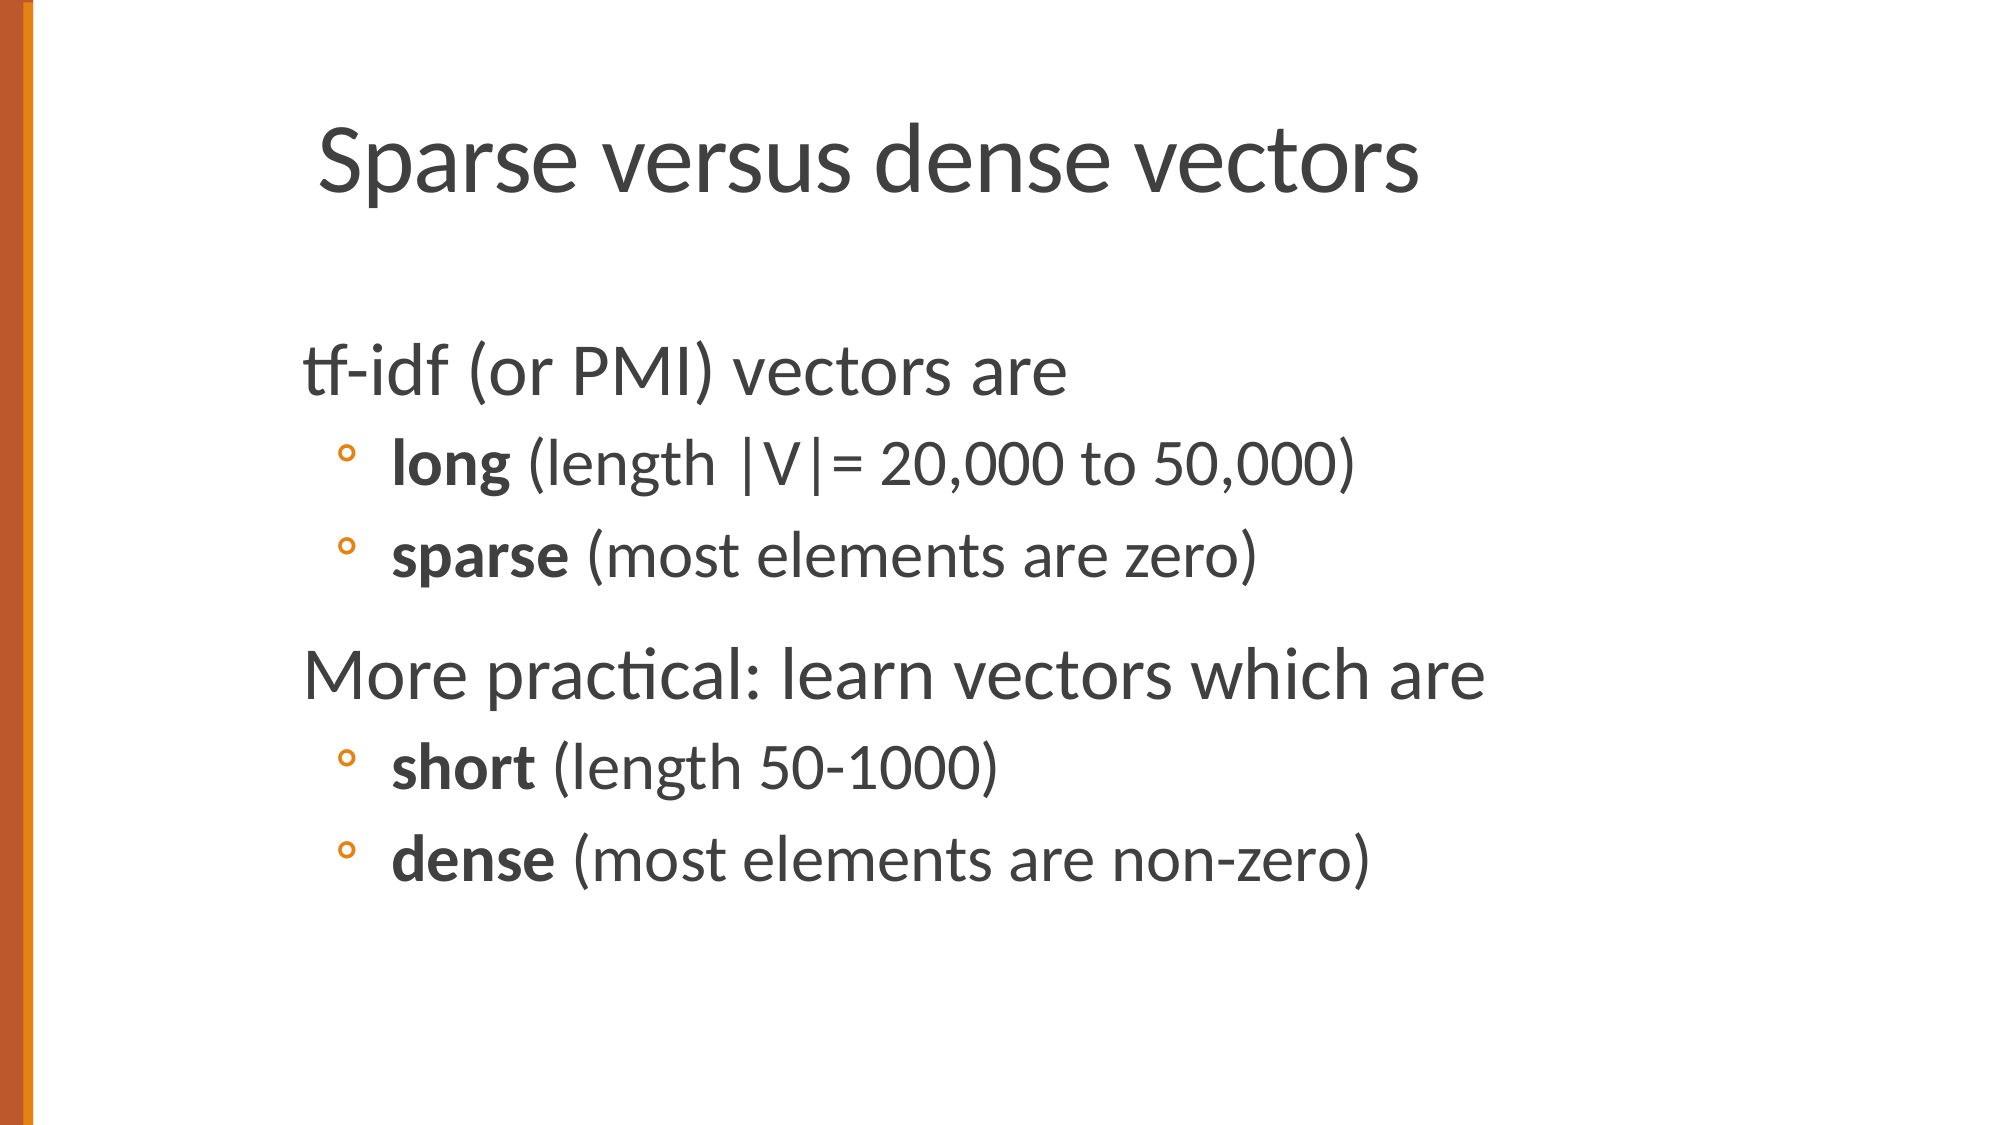

# Sparse versus dense vectors
tf-idf (or PMI) vectors are
long (length |V|= 20,000 to 50,000)
sparse (most elements are zero)
More practical: learn vectors which are
short (length 50-1000)
dense (most elements are non-zero)